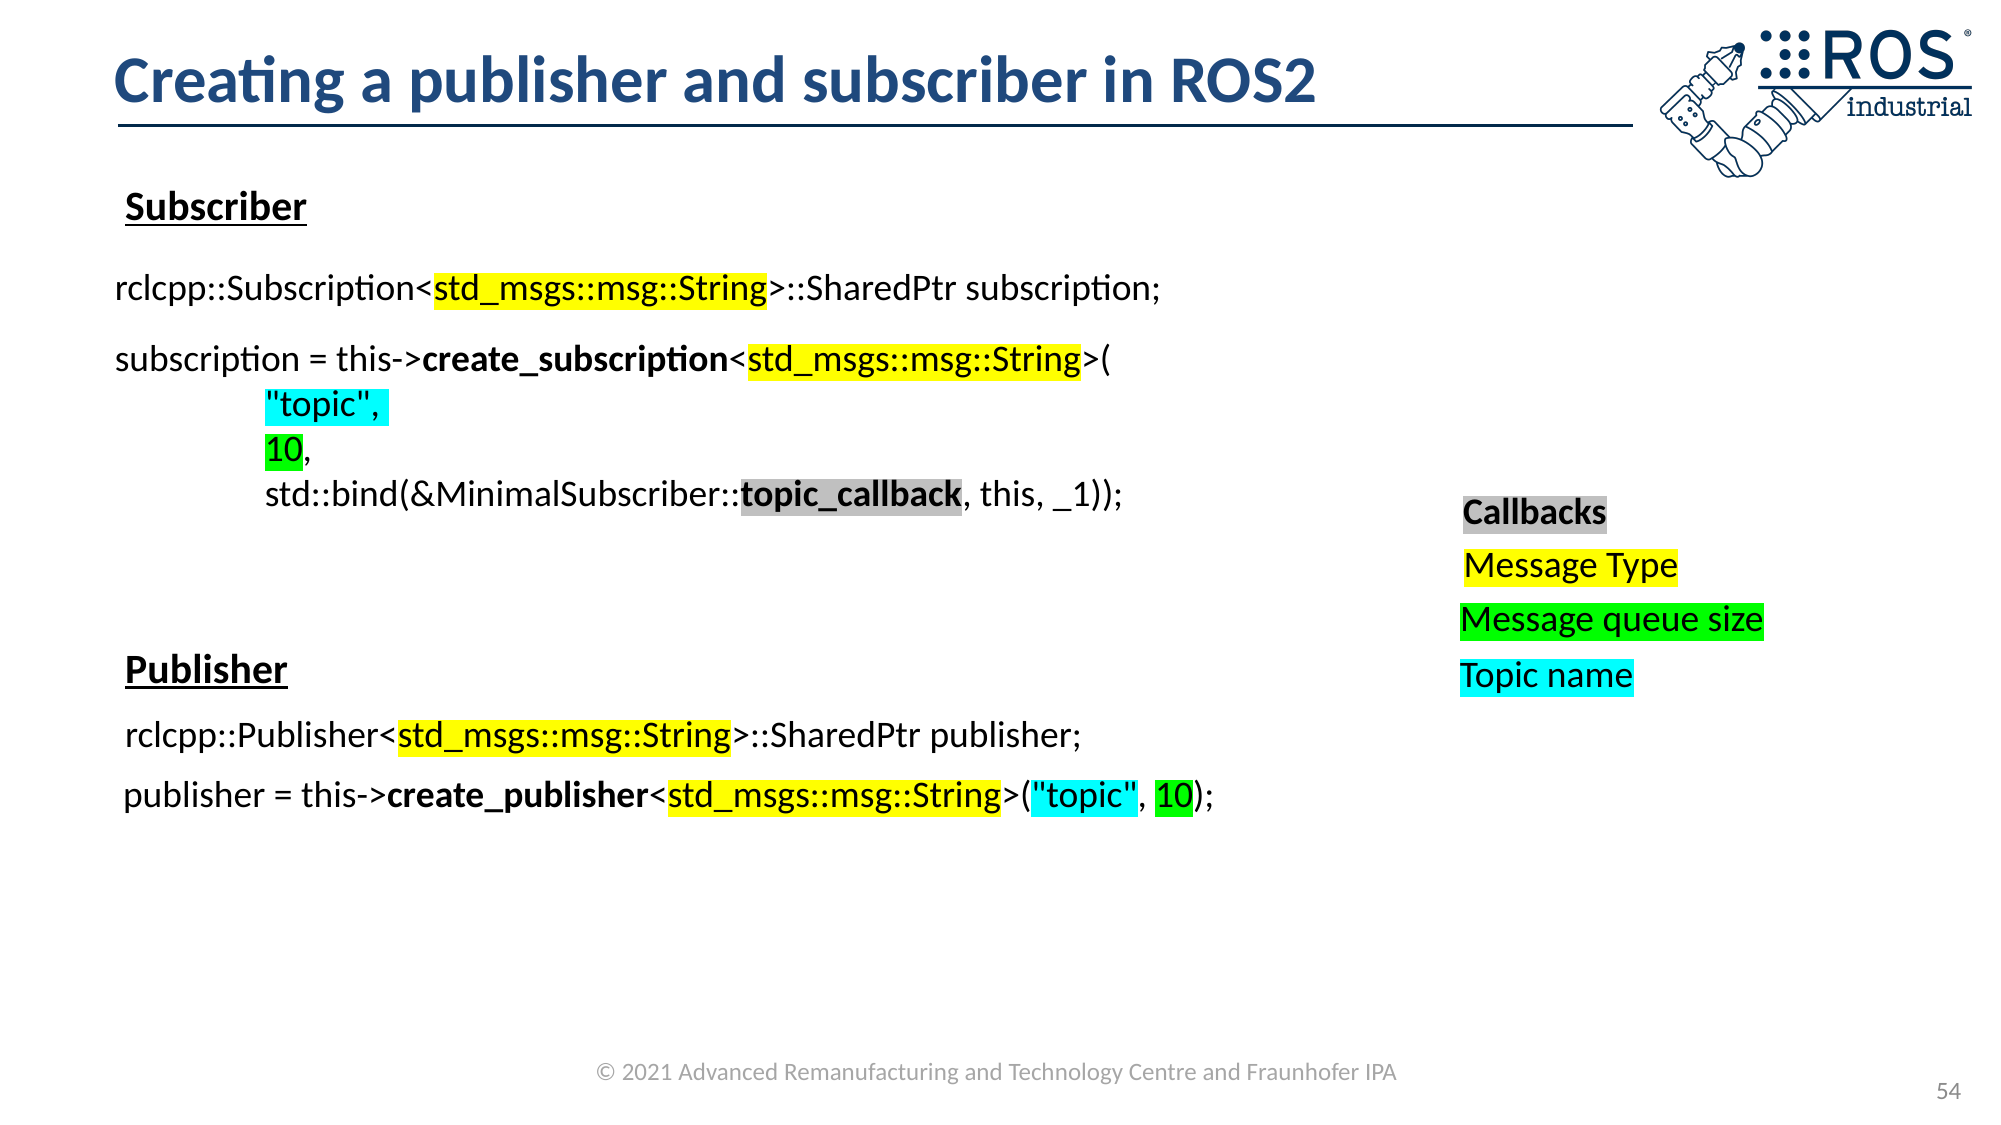

# Creating a publisher and subscriber in ROS2
Subscriber
rclcpp::Subscription<std_msgs::msg::String>::SharedPtr subscription;
subscription = this->create_subscription<std_msgs::msg::String>(
	"topic",
	10,
	std::bind(&MinimalSubscriber::topic_callback, this, _1));
Callbacks
Message Type
Message queue size
Publisher
Topic name
rclcpp::Publisher<std_msgs::msg::String>::SharedPtr publisher;
 publisher = this->create_publisher<std_msgs::msg::String>("topic", 10);
54